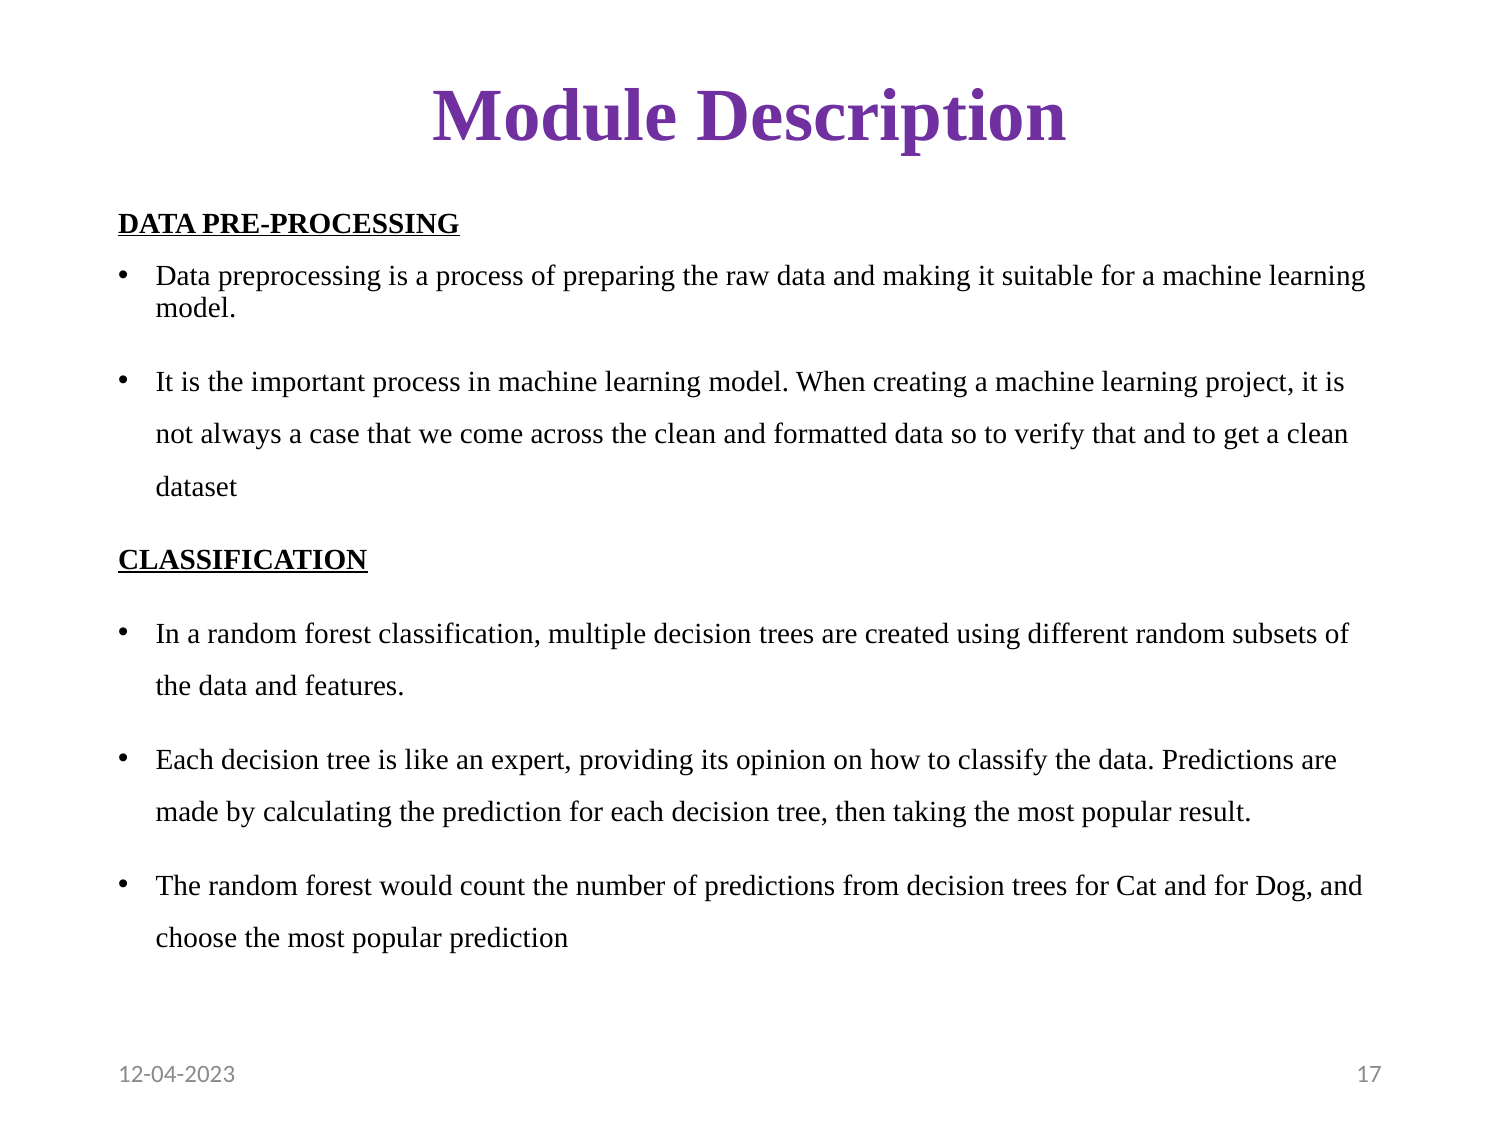

# Module Description
DATA PRE-PROCESSING
Data preprocessing is a process of preparing the raw data and making it suitable for a machine learning model.
It is the important process in machine learning model. When creating a machine learning project, it is not always a case that we come across the clean and formatted data so to verify that and to get a clean dataset
CLASSIFICATION
In a random forest classification, multiple decision trees are created using different random subsets of the data and features.
Each decision tree is like an expert, providing its opinion on how to classify the data. Predictions are made by calculating the prediction for each decision tree, then taking the most popular result.
The random forest would count the number of predictions from decision trees for Cat and for Dog, and choose the most popular prediction

12-04-2023
17